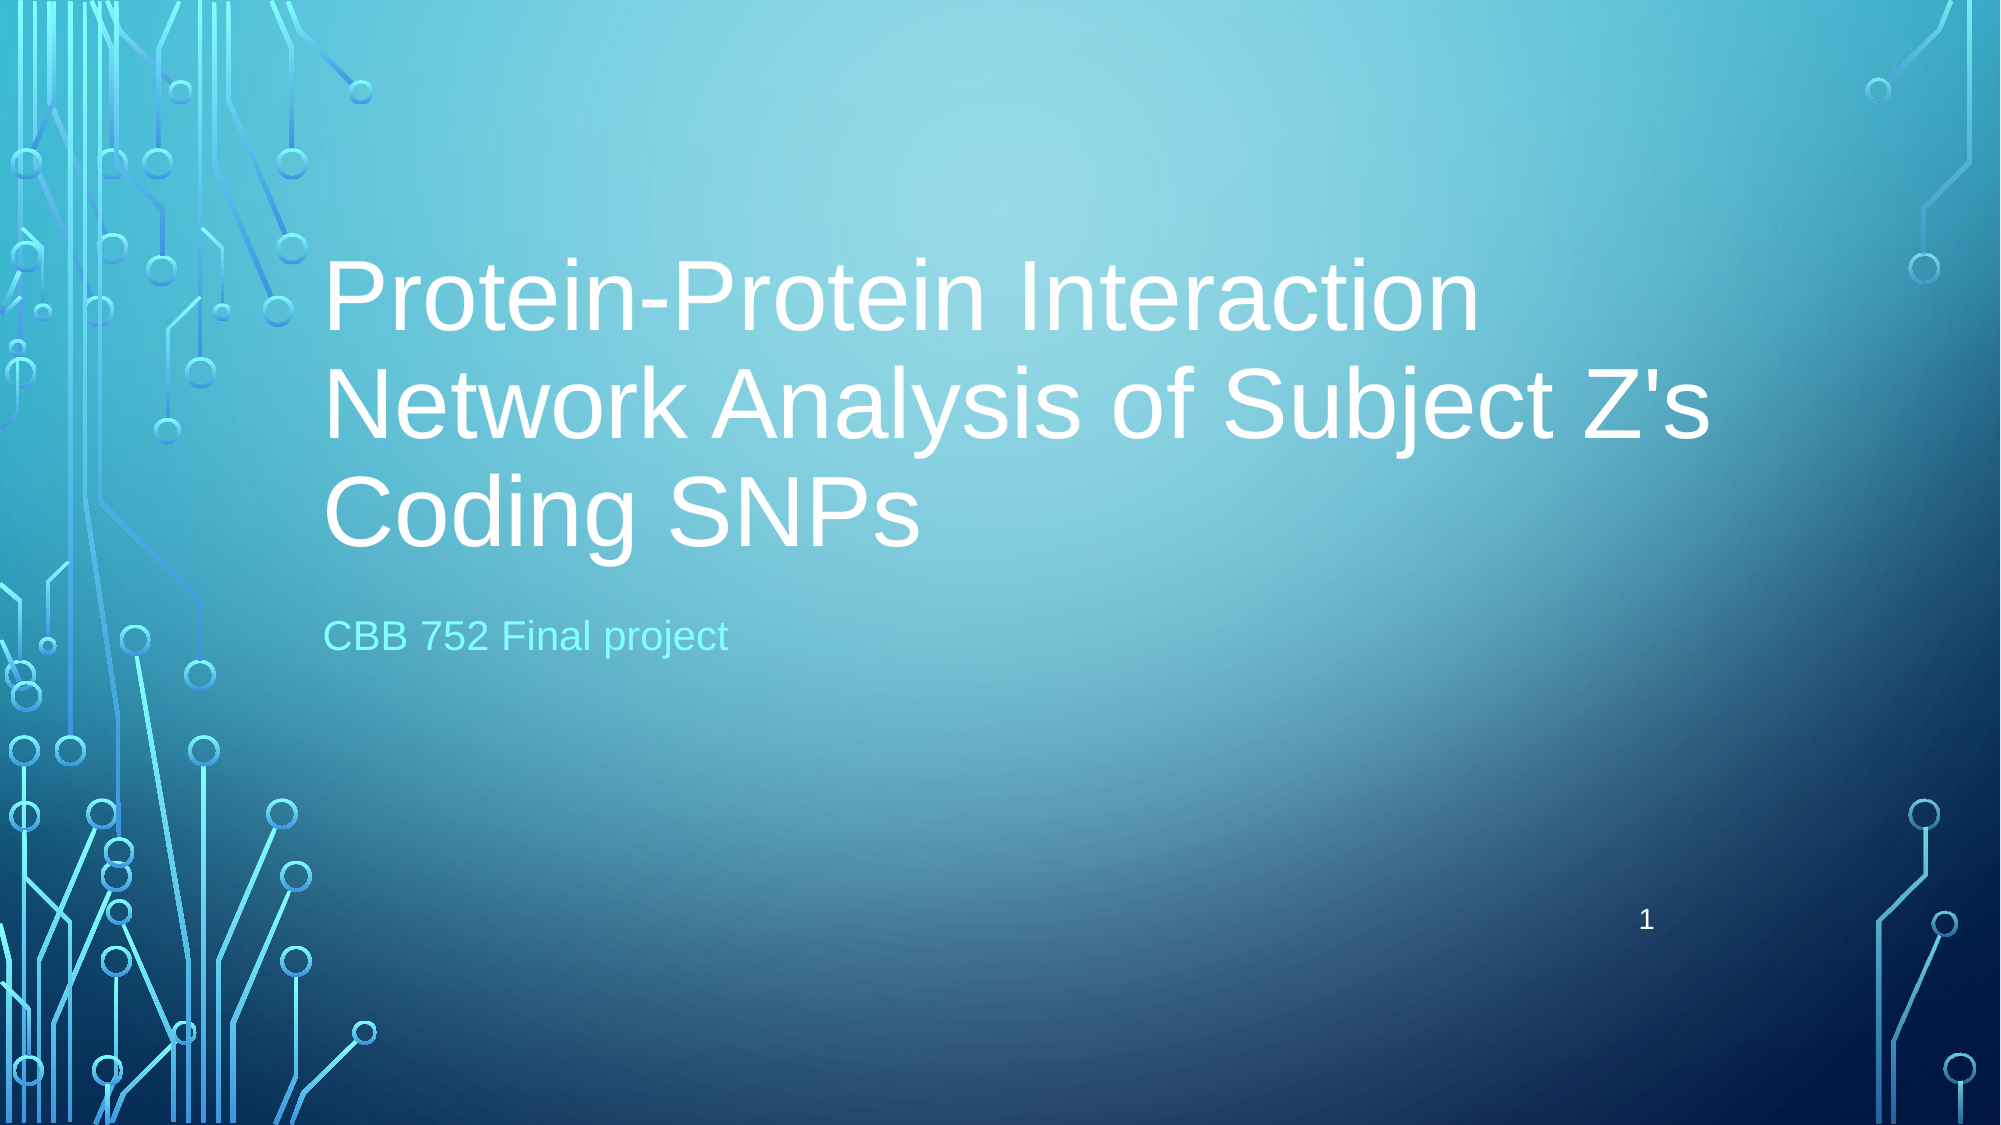

# Protein-Protein Interaction Network Analysis of Subject Z's Coding SNPs
CBB 752 Final project
1